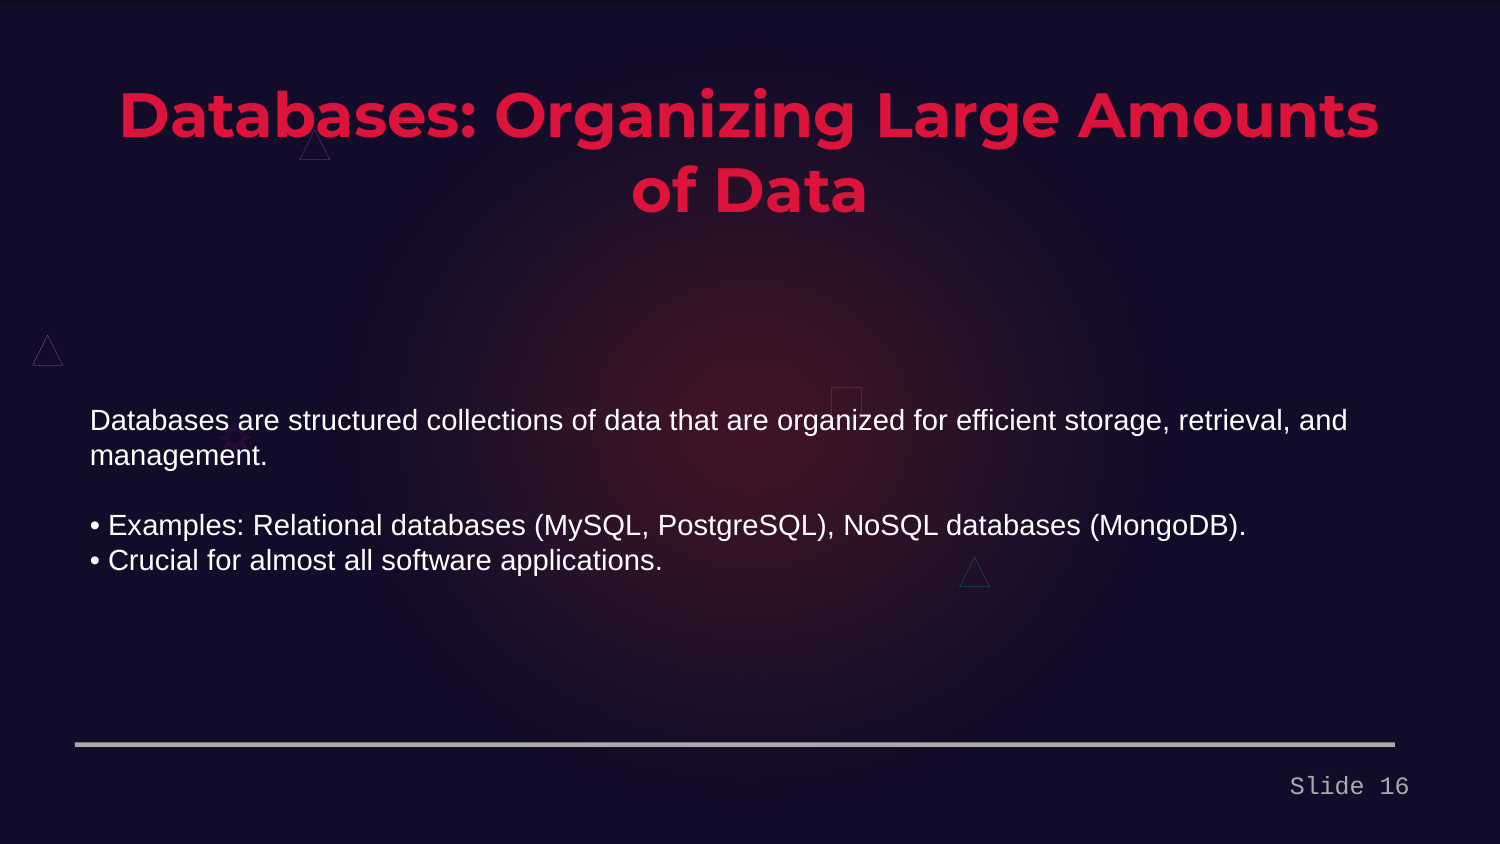

Databases: Organizing Large Amounts of Data

Databases are structured collections of data that are organized for efficient storage, retrieval, and management.

• Examples: Relational databases (MySQL, PostgreSQL), NoSQL databases (MongoDB).
• Crucial for almost all software applications.

Slide 16